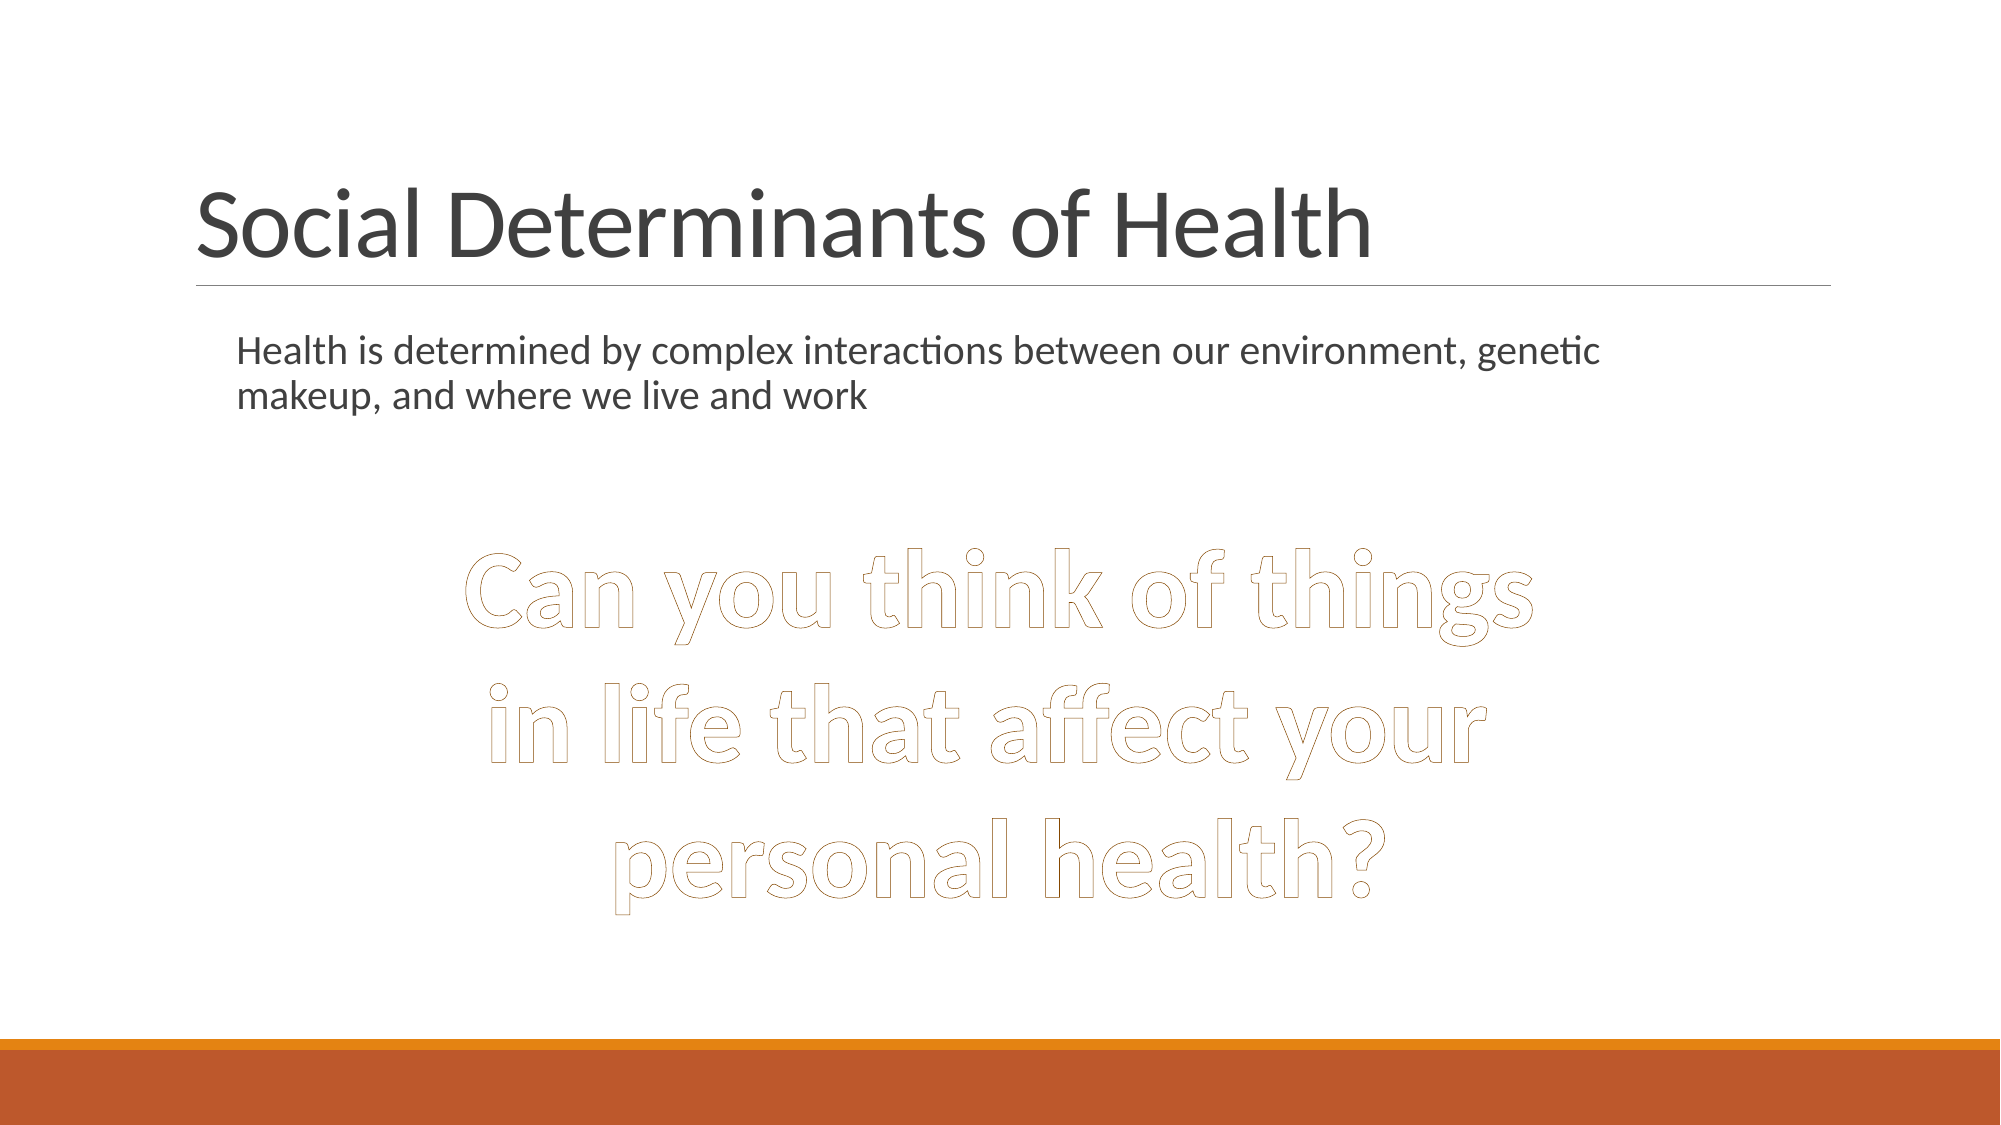

# Social Determinants of Health
Health is determined by complex interactions between our environment, genetic makeup, and where we live and work
Can you think of things
in life that affect your
personal health?